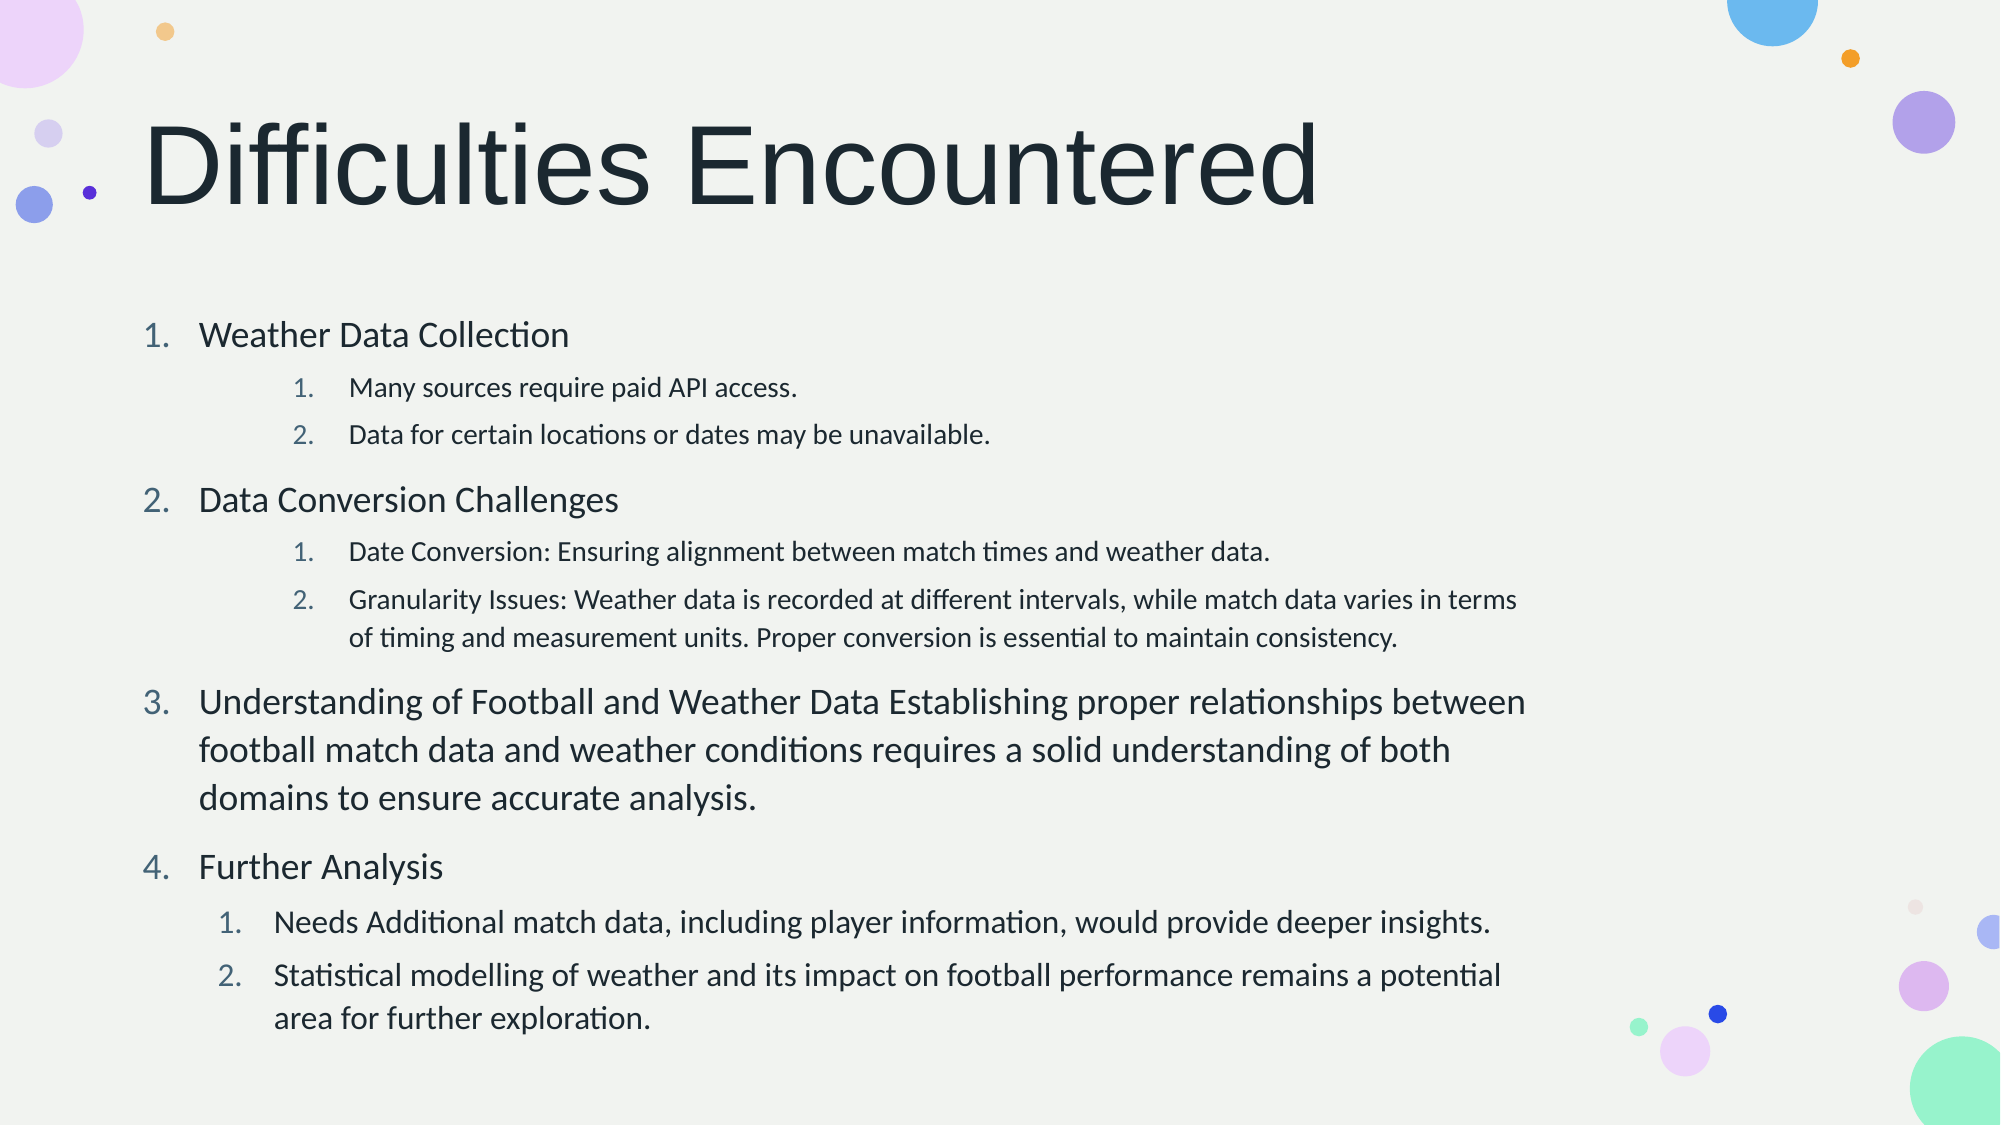

# Difficulties Encountered
Weather Data Collection
Many sources require paid API access.
Data for certain locations or dates may be unavailable.
Data Conversion Challenges
Date Conversion: Ensuring alignment between match times and weather data.
Granularity Issues: Weather data is recorded at different intervals, while match data varies in terms of timing and measurement units. Proper conversion is essential to maintain consistency.
Understanding of Football and Weather Data Establishing proper relationships between football match data and weather conditions requires a solid understanding of both domains to ensure accurate analysis.
Further Analysis
Needs Additional match data, including player information, would provide deeper insights.
Statistical modelling of weather and its impact on football performance remains a potential area for further exploration.